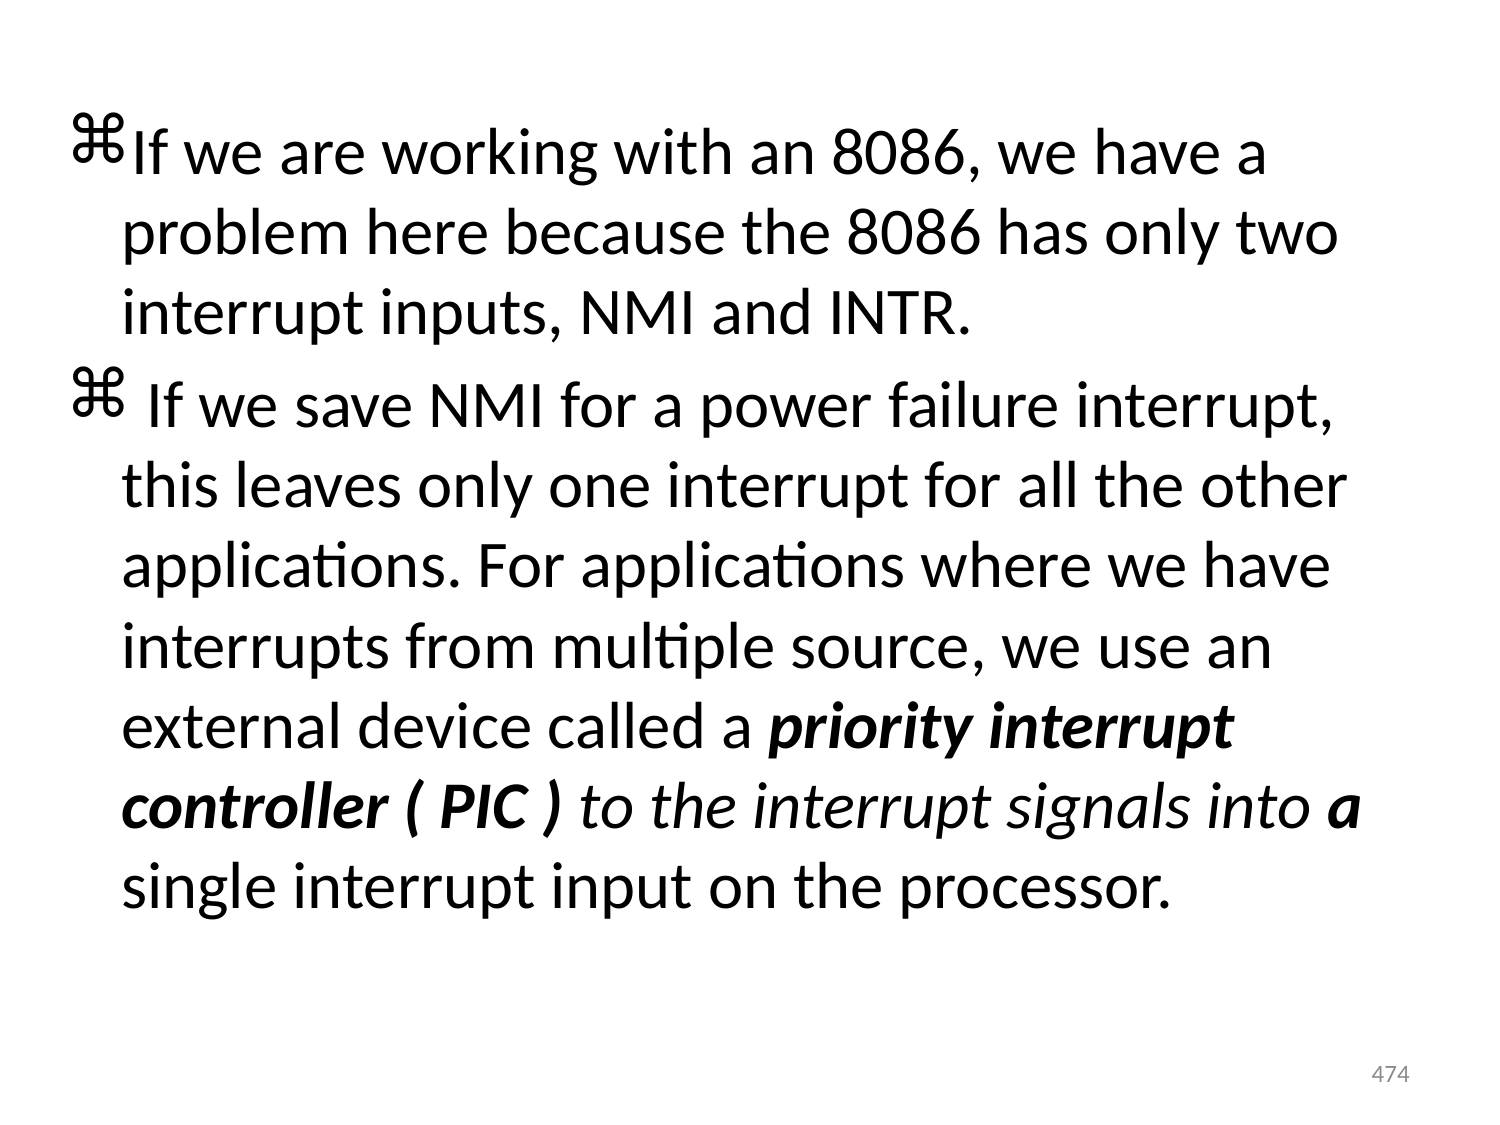

If we are working with an 8086, we have a problem here because the 8086 has only two interrupt inputs, NMI and INTR.
 If we save NMI for a power failure interrupt, this leaves only one interrupt for all the other applications. For applications where we have interrupts from multiple source, we use an external device called a priority interrupt controller ( PIC ) to the interrupt signals into a single interrupt input on the processor.
474